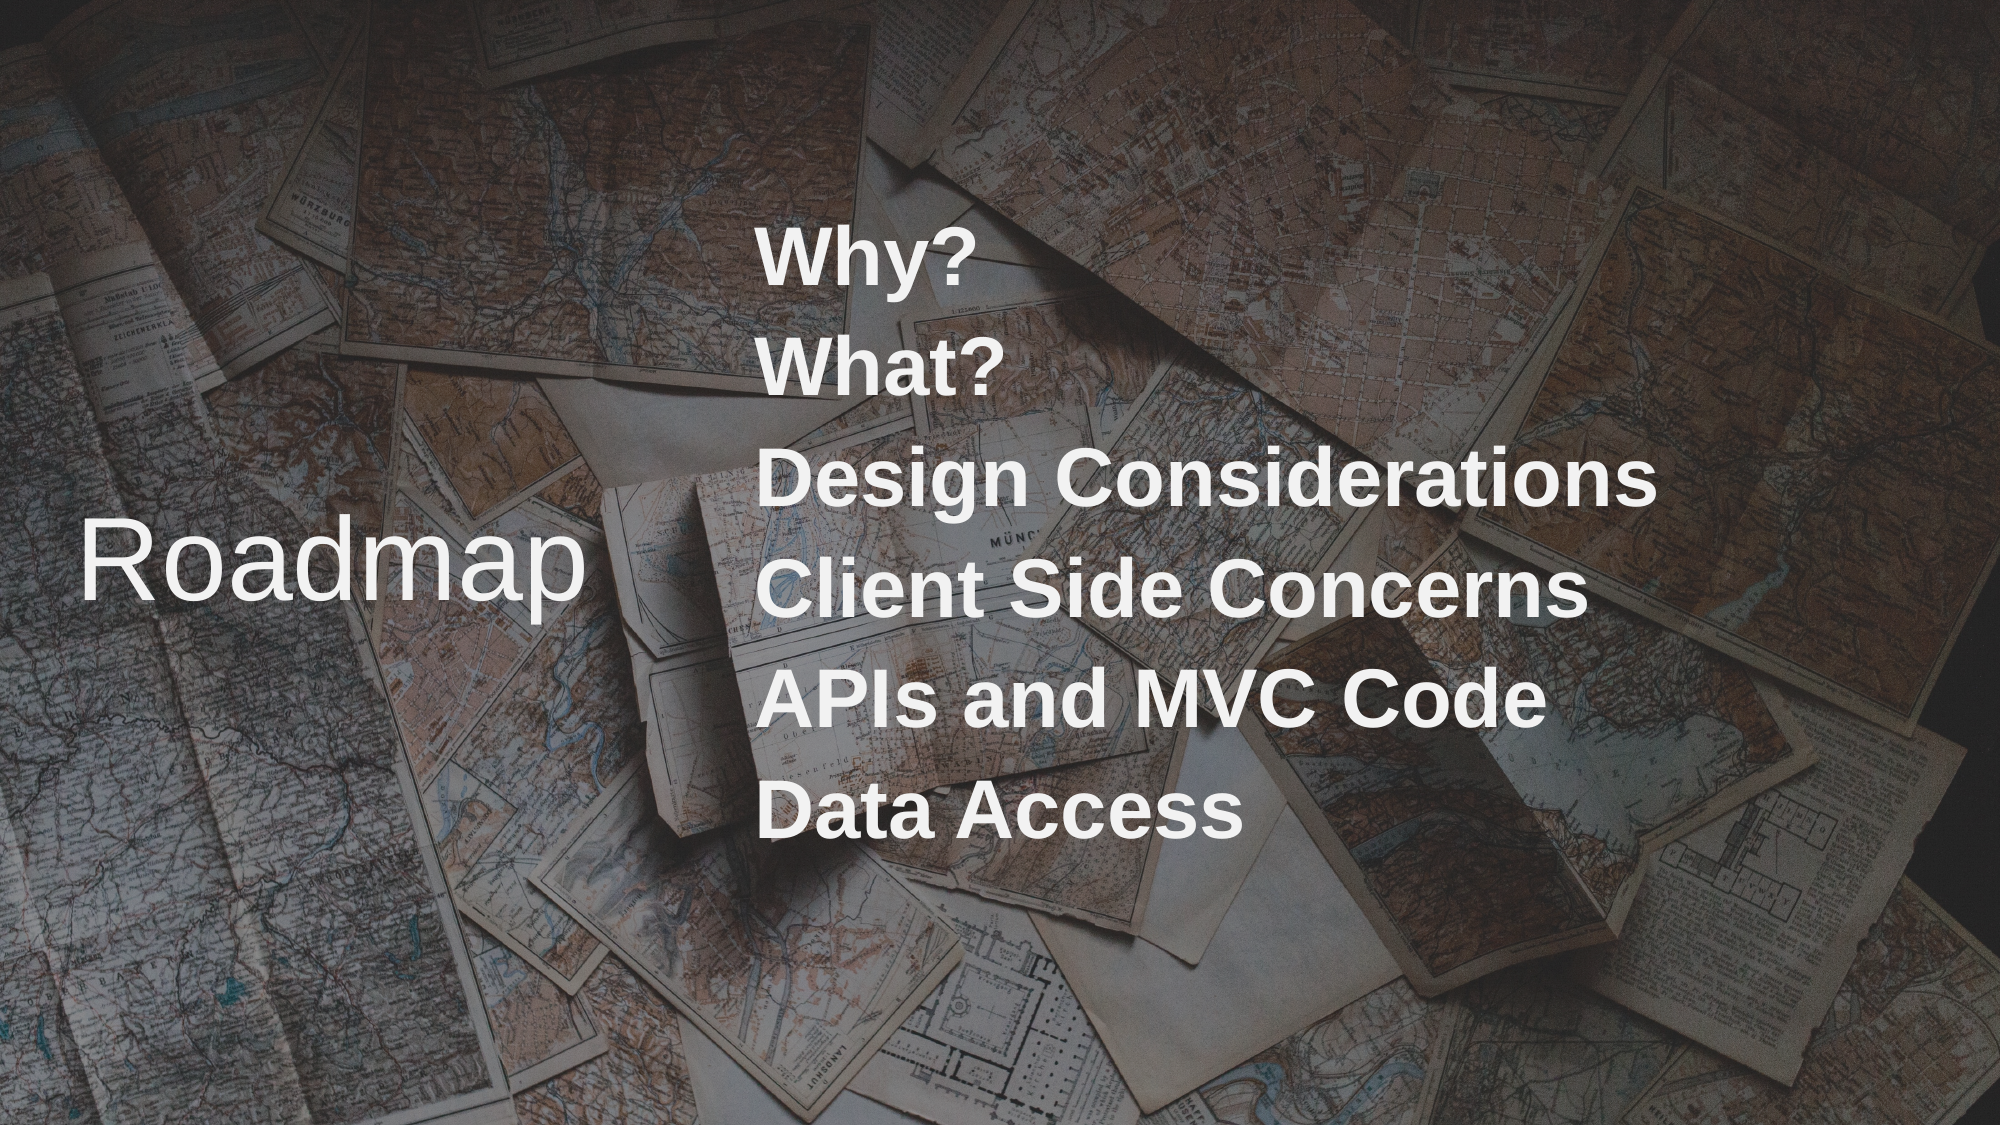

Why?
What?
Design Considerations
Client Side Concerns
APIs and MVC Code
Data Access

# Roadmap